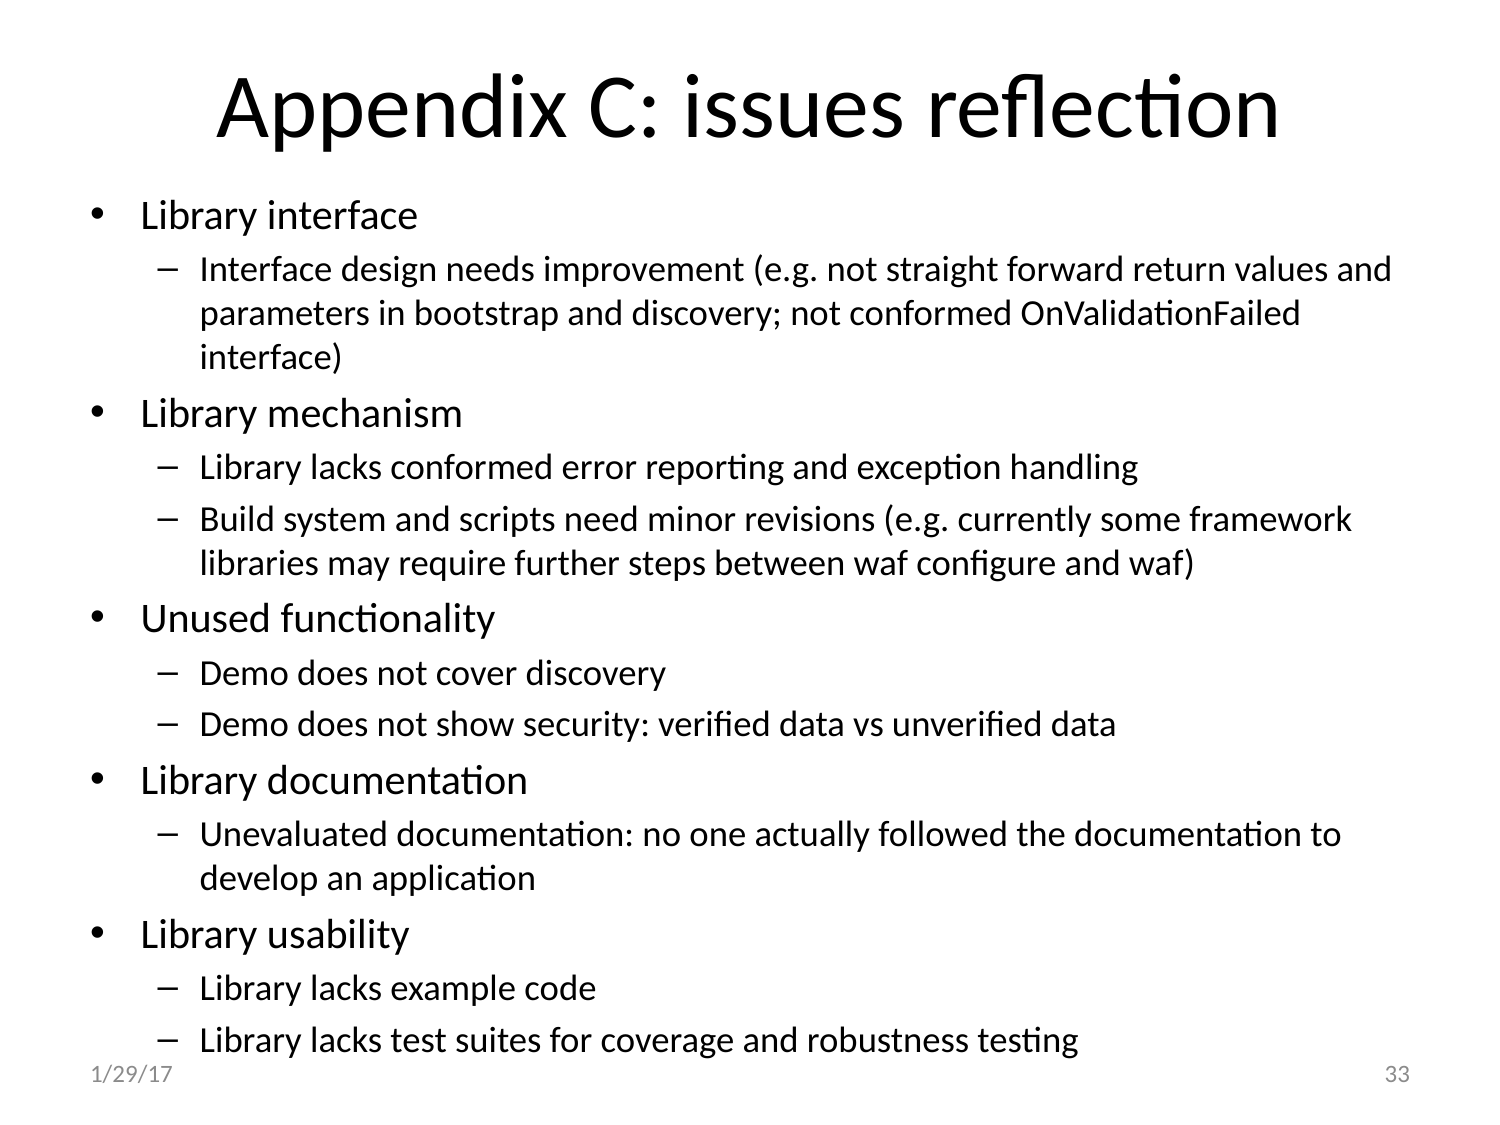

# Appendix C: issues reflection
Library interface
Interface design needs improvement (e.g. not straight forward return values and parameters in bootstrap and discovery; not conformed OnValidationFailed interface)
Library mechanism
Library lacks conformed error reporting and exception handling
Build system and scripts need minor revisions (e.g. currently some framework libraries may require further steps between waf configure and waf)
Unused functionality
Demo does not cover discovery
Demo does not show security: verified data vs unverified data
Library documentation
Unevaluated documentation: no one actually followed the documentation to develop an application
Library usability
Library lacks example code
Library lacks test suites for coverage and robustness testing
1/29/17
33